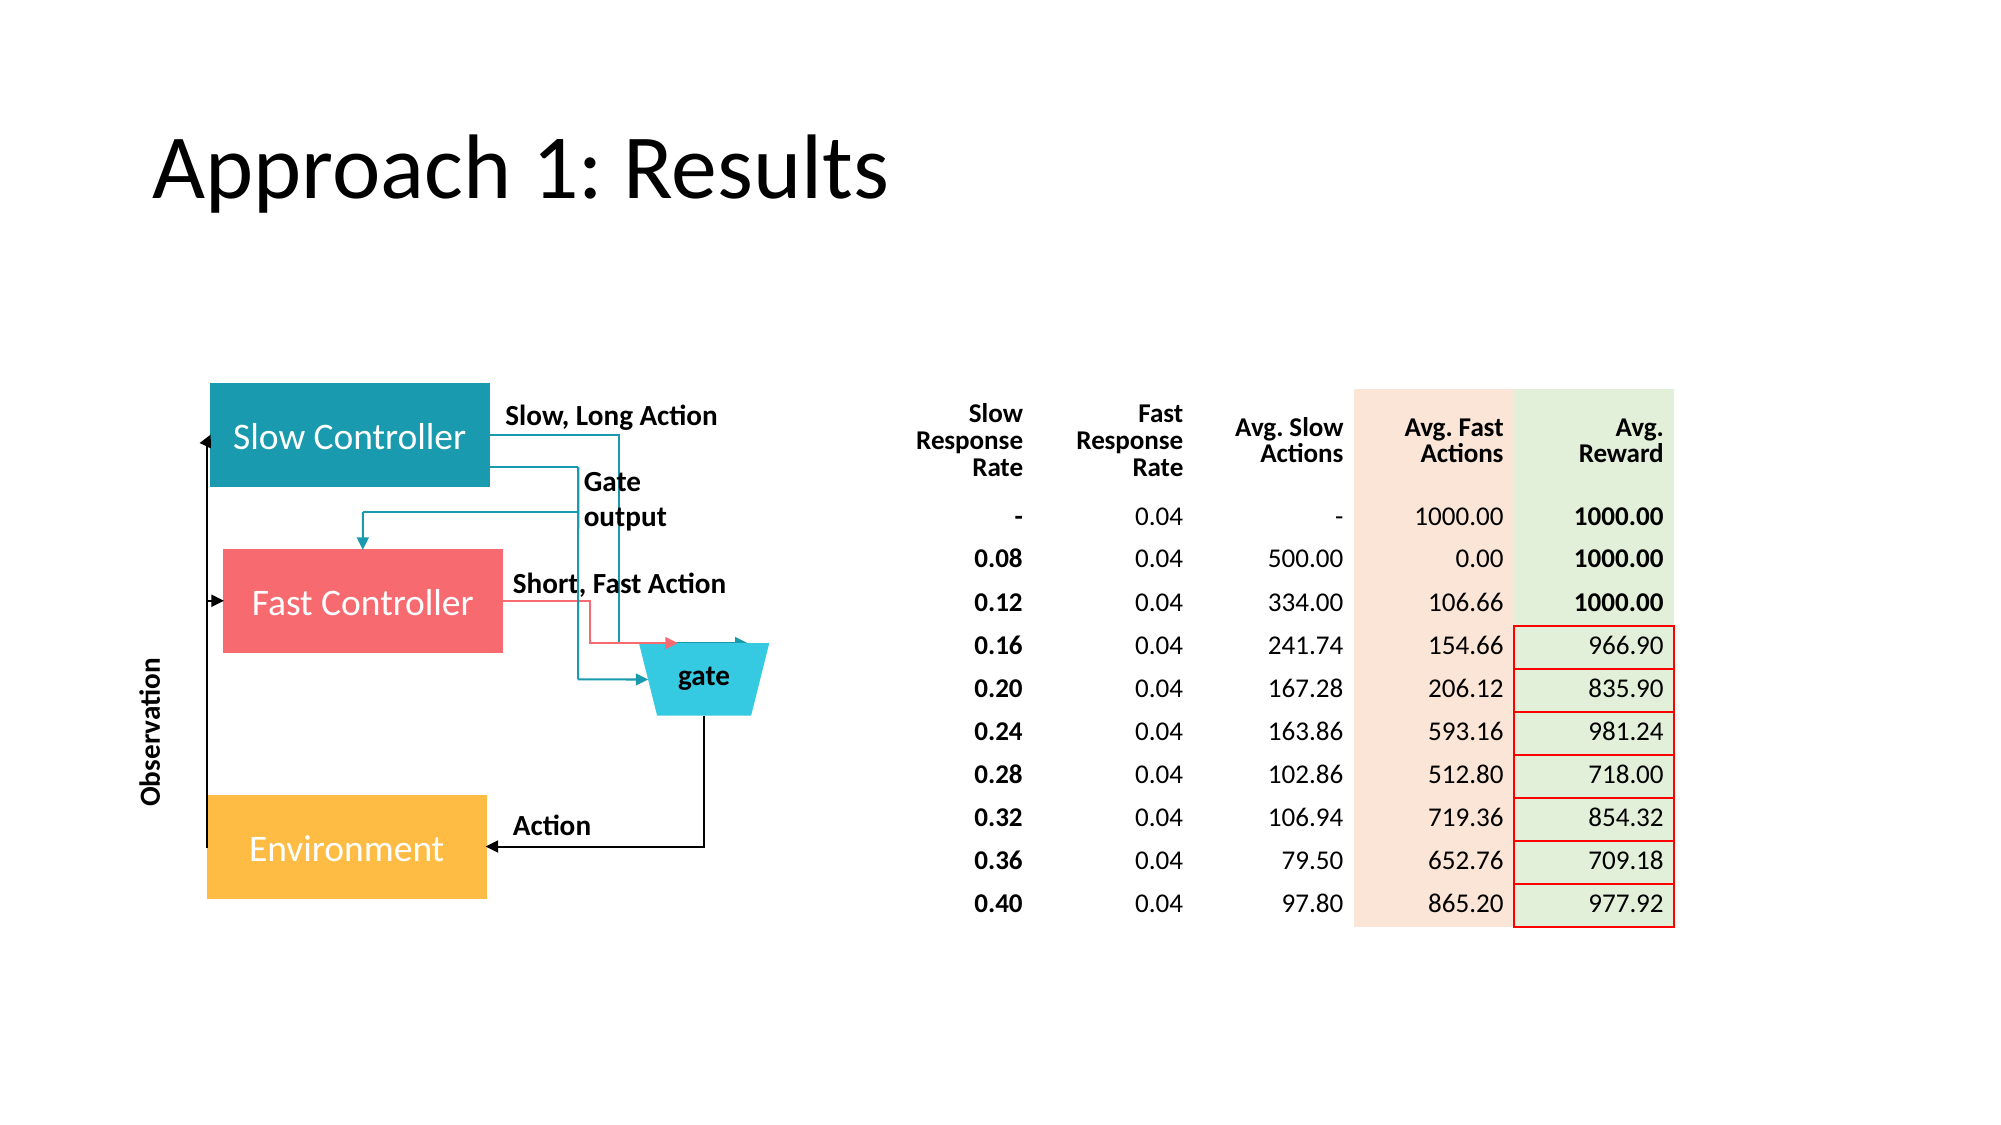

# Approach 1: Results
Slow Controller
Slow, Long Action
| Slow Response Rate | Fast Response Rate | Avg. Slow Actions | Avg. Fast Actions | Avg. Reward |
| --- | --- | --- | --- | --- |
| - | 0.04 | - | 1000.00 | 1000.00 |
| 0.08 | 0.04 | 500.00 | 0.00 | 1000.00 |
| 0.12 | 0.04 | 334.00 | 106.66 | 1000.00 |
| 0.16 | 0.04 | 241.74 | 154.66 | 966.90 |
| 0.20 | 0.04 | 167.28 | 206.12 | 835.90 |
| 0.24 | 0.04 | 163.86 | 593.16 | 981.24 |
| 0.28 | 0.04 | 102.86 | 512.80 | 718.00 |
| 0.32 | 0.04 | 106.94 | 719.36 | 854.32 |
| 0.36 | 0.04 | 79.50 | 652.76 | 709.18 |
| 0.40 | 0.04 | 97.80 | 865.20 | 977.92 |
Gate output
Fast Controller
Short, Fast Action

gate

Observation

Action
Environment